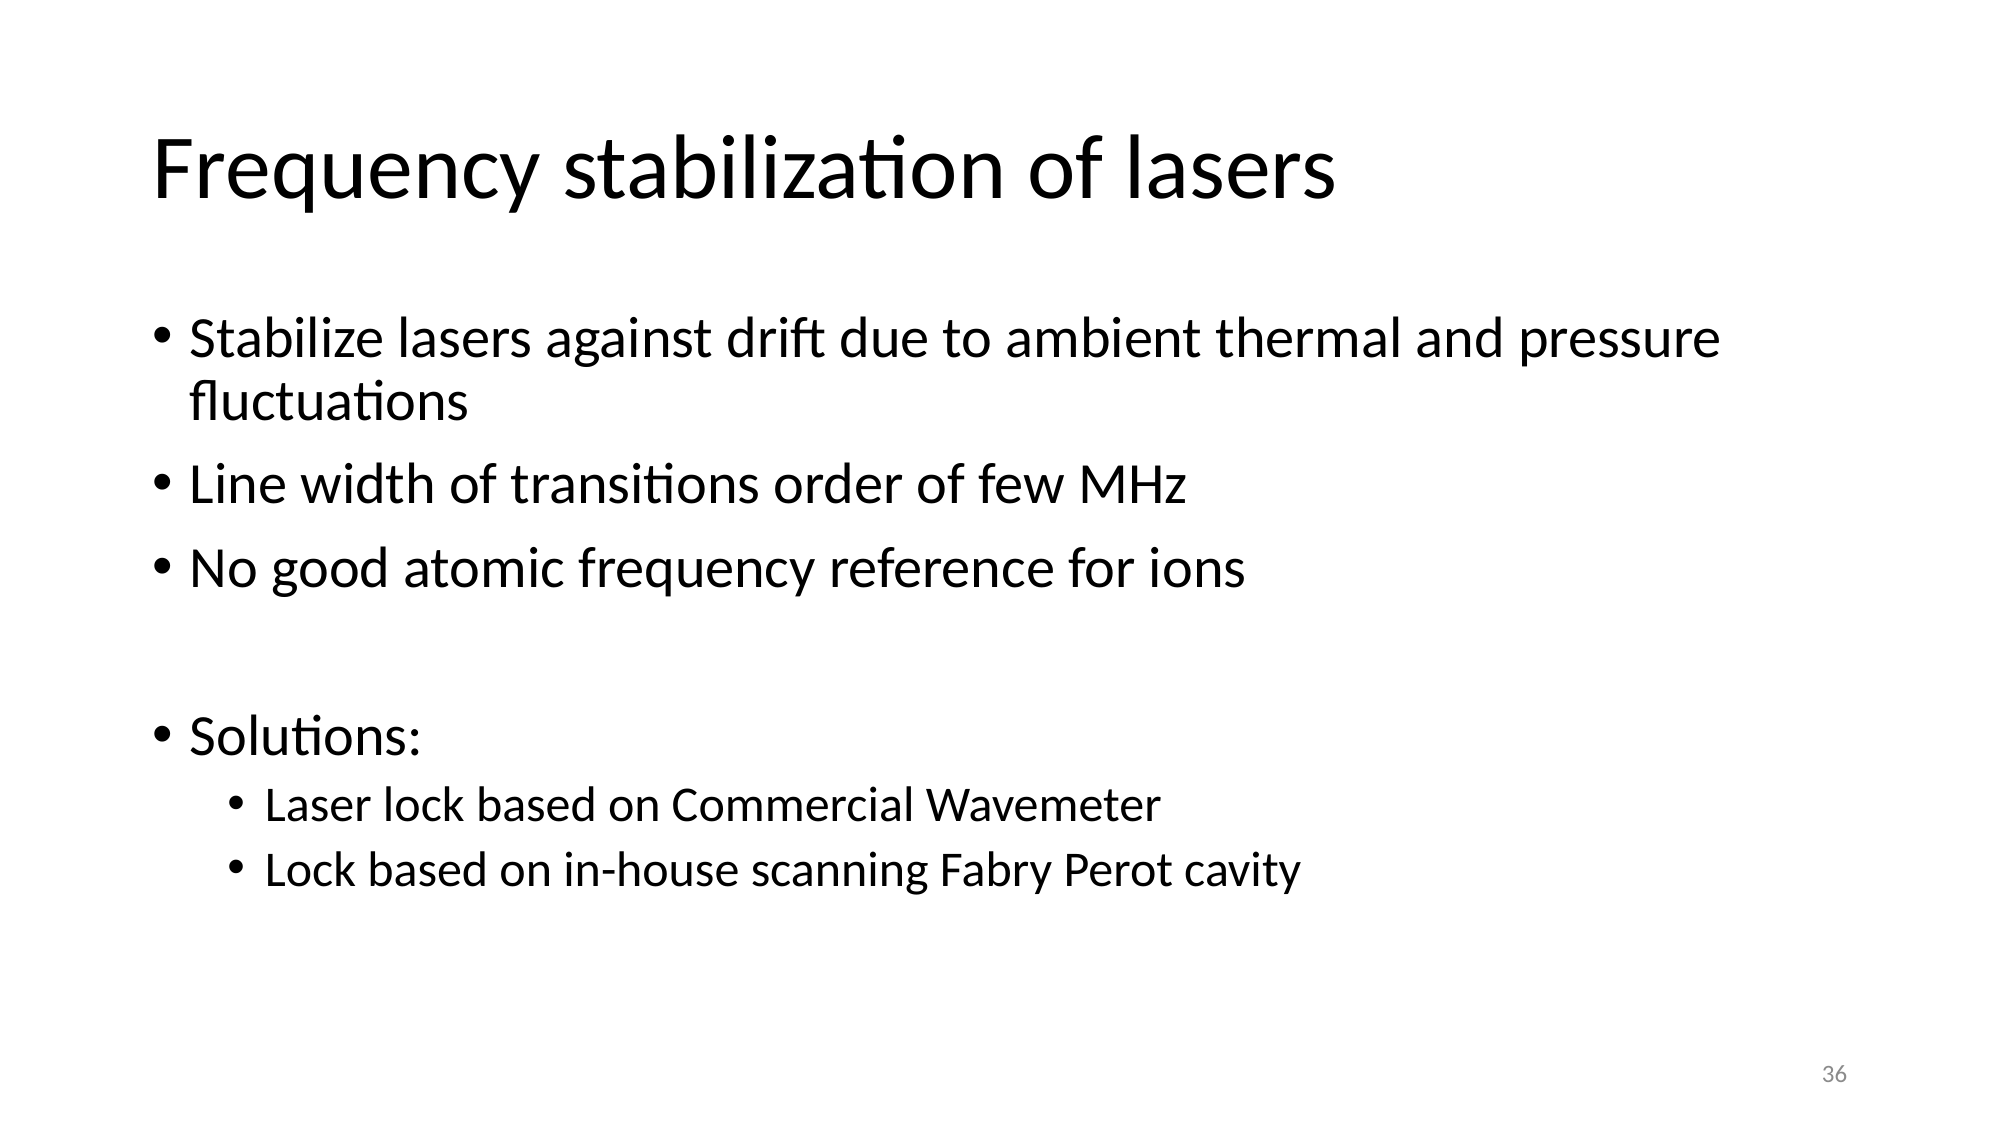

# Frequency stabilization of lasers
Stabilize lasers against drift due to ambient thermal and pressure fluctuations
Line width of transitions order of few MHz
No good atomic frequency reference for ions

Solutions:
Laser lock based on Commercial Wavemeter
Lock based on in-house scanning Fabry Perot cavity
36